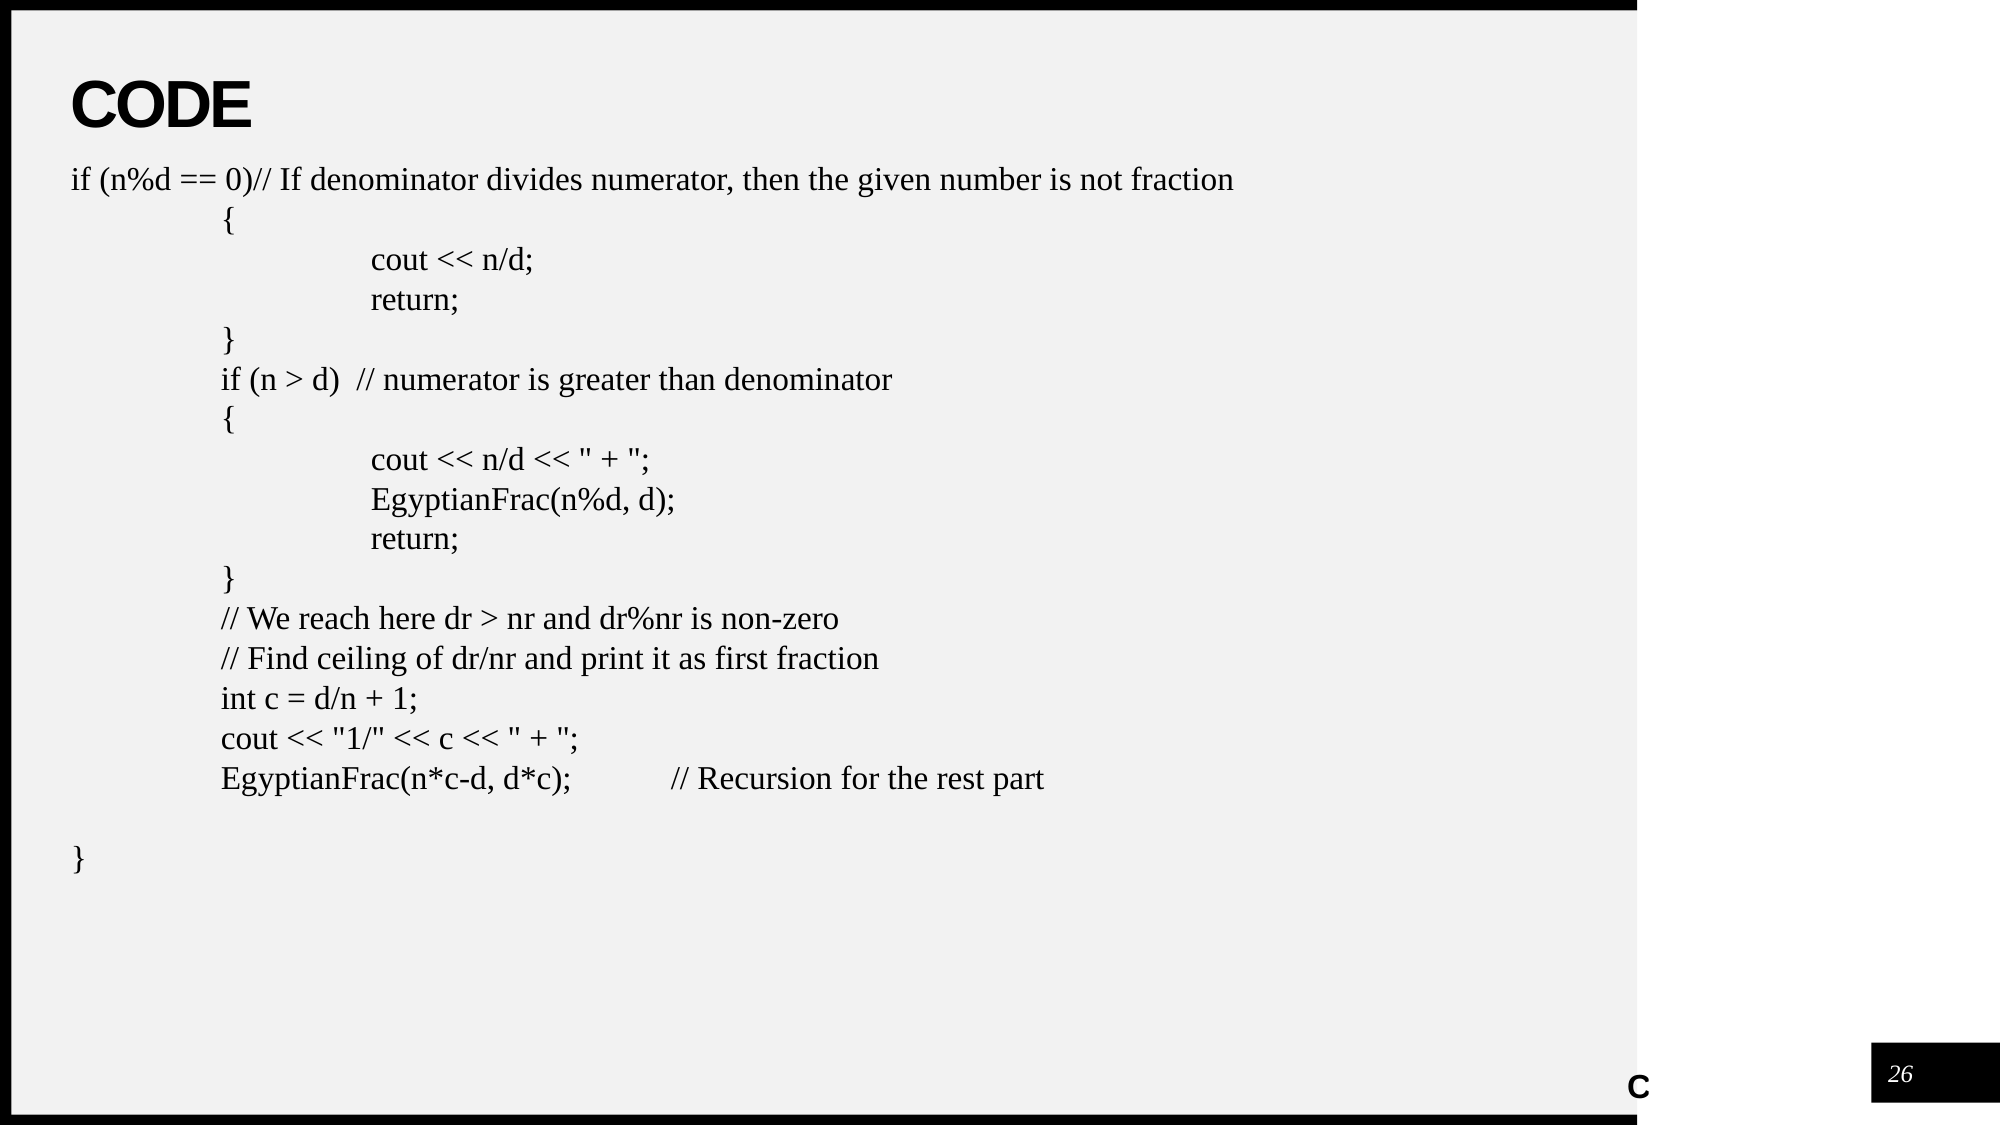

# CODE
if (n%d == 0)// If denominator divides numerator, then the given number is not fraction
	{
		cout << n/d;
		return;
	}
	if (n > d)  // numerator is greater than denominator
	{
		cout << n/d << " + ";
		EgyptianFrac(n%d, d);
		return;
	}
	// We reach here dr > nr and dr%nr is non-zero
	// Find ceiling of dr/nr and print it as first fraction
	int c = d/n + 1;
	cout << "1/" << c << " + ";
	EgyptianFrac(n*c-d, d*c); 	// Recursion for the rest part

}

26